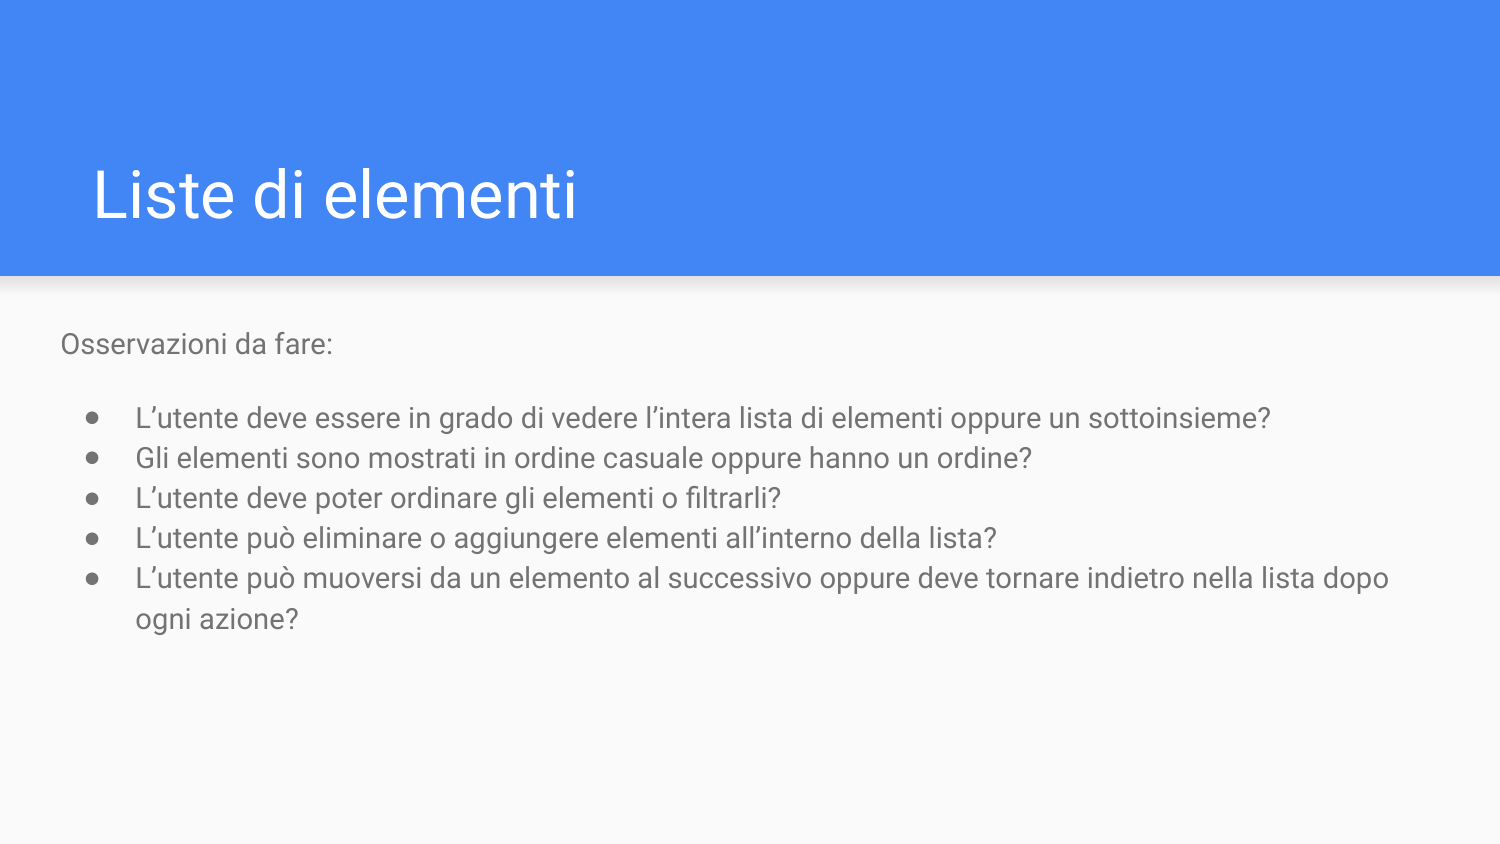

# Liste di elementi
Osservazioni da fare:
L’utente deve essere in grado di vedere l’intera lista di elementi oppure un sottoinsieme?
Gli elementi sono mostrati in ordine casuale oppure hanno un ordine?
L’utente deve poter ordinare gli elementi o filtrarli?
L’utente può eliminare o aggiungere elementi all’interno della lista?
L’utente può muoversi da un elemento al successivo oppure deve tornare indietro nella lista dopo ogni azione?